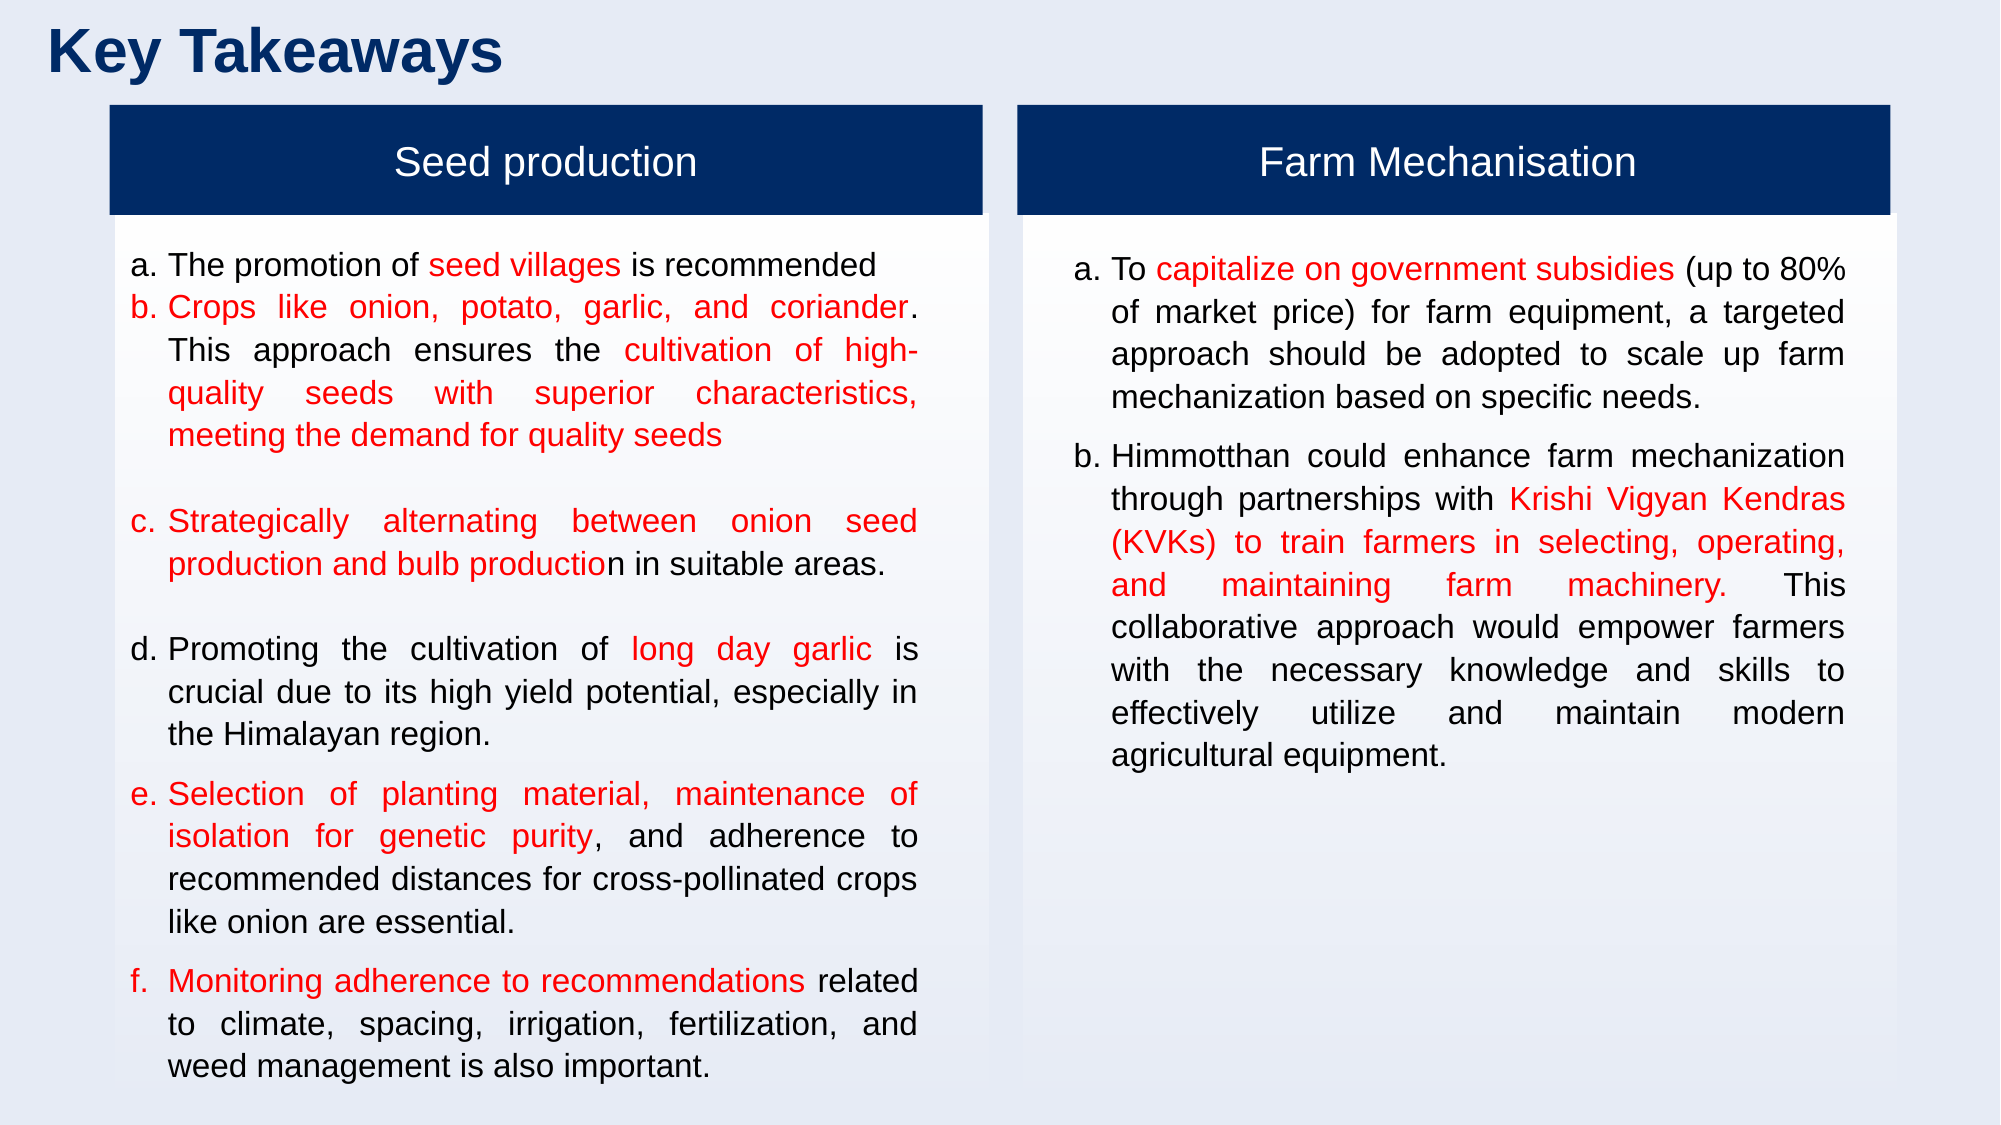

Key Takeaways

Seed production
Farm Mechanisation

The promotion of seed villages is recommended
Crops like onion, potato, garlic, and coriander. This approach ensures the cultivation of high-quality seeds with superior characteristics, meeting the demand for quality seeds

Strategically alternating between onion seed production and bulb production in suitable areas.

Promoting the cultivation of long day garlic is crucial due to its high yield potential, especially in the Himalayan region.
Selection of planting material, maintenance of isolation for genetic purity, and adherence to recommended distances for cross-pollinated crops like onion are essential.
Monitoring adherence to recommendations related to climate, spacing, irrigation, fertilization, and weed management is also important.
To capitalize on government subsidies (up to 80% of market price) for farm equipment, a targeted approach should be adopted to scale up farm mechanization based on specific needs.
Himmotthan could enhance farm mechanization through partnerships with Krishi Vigyan Kendras (KVKs) to train farmers in selecting, operating, and maintaining farm machinery. This collaborative approach would empower farmers with the necessary knowledge and skills to effectively utilize and maintain modern agricultural equipment.